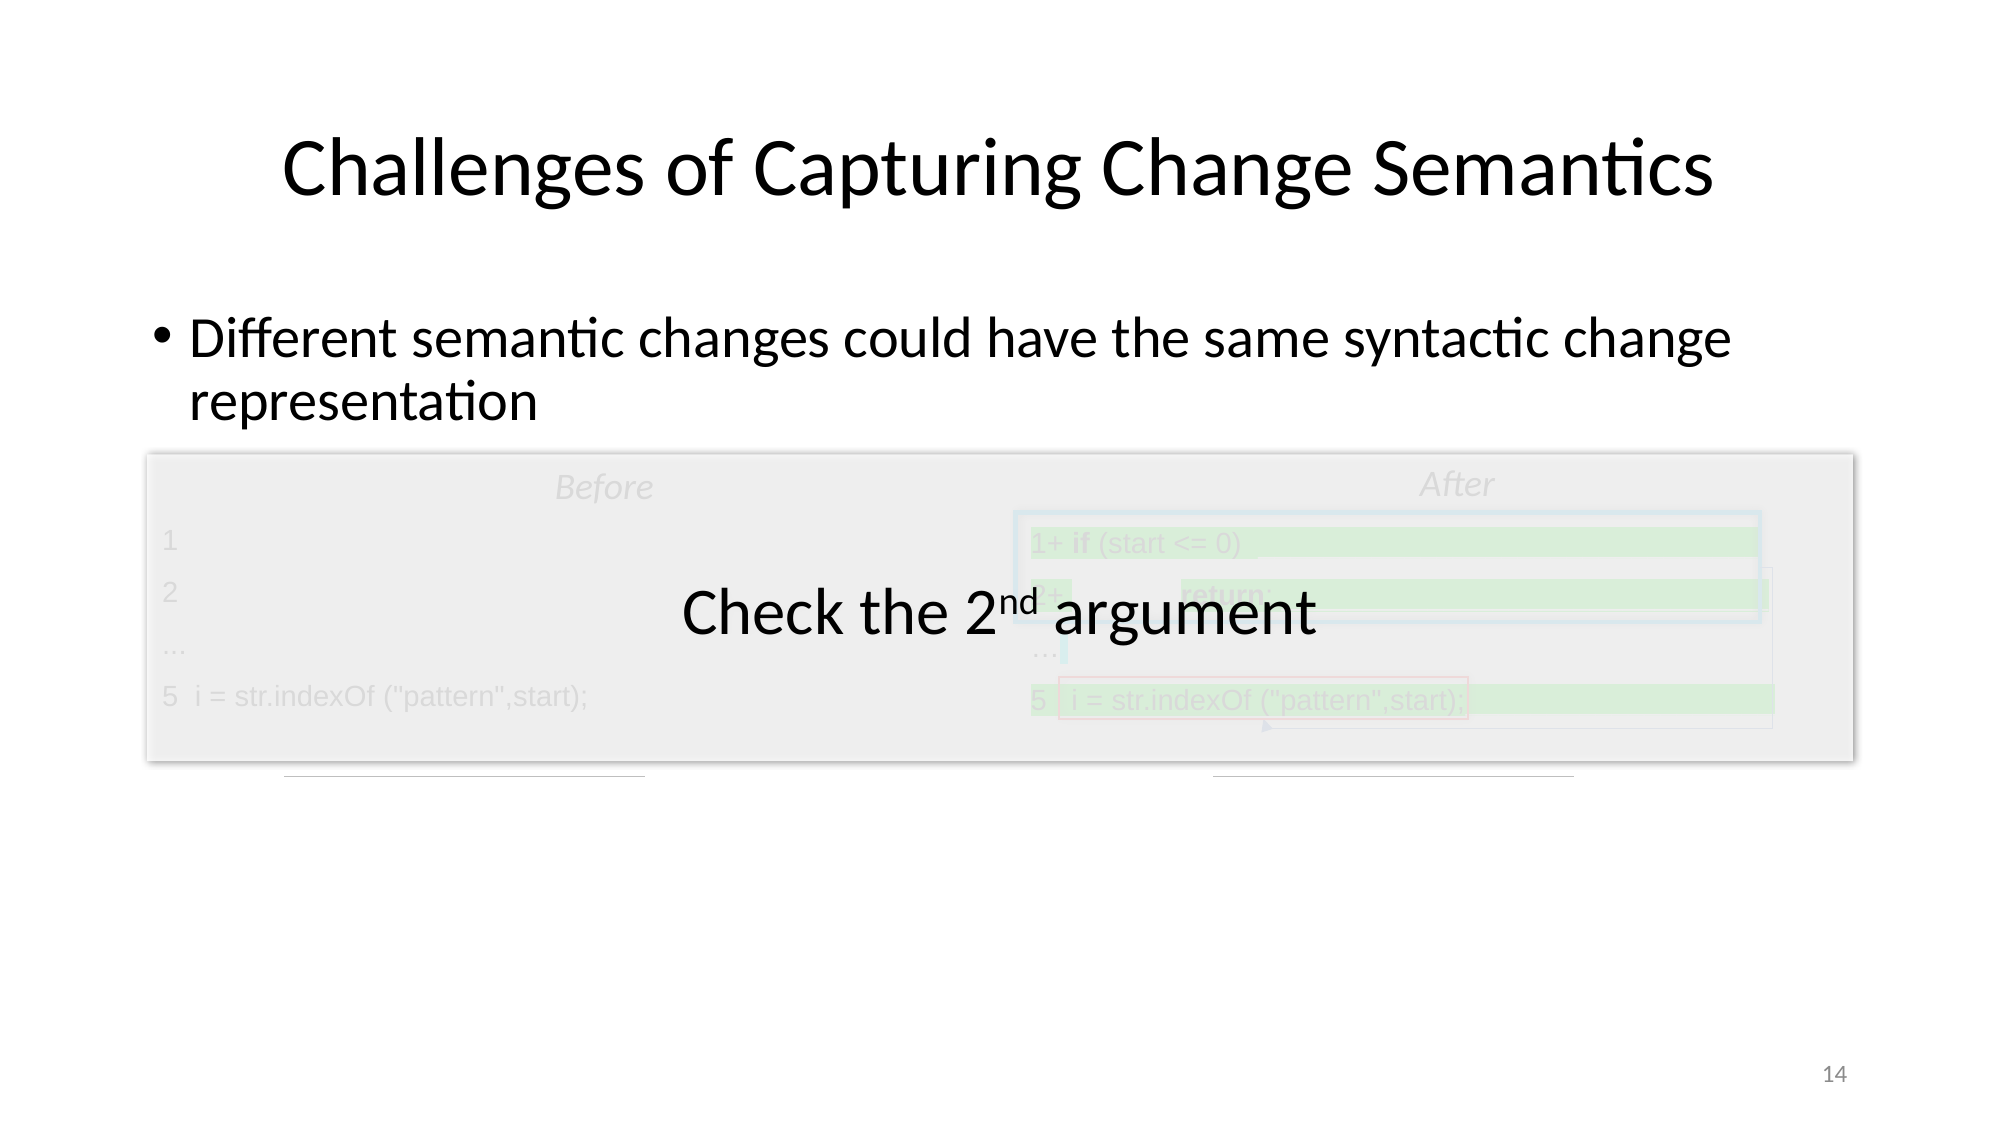

# Challenges of Capturing Change Semantics
Different semantic changes could have the same syntactic change representation

After
Before
1
2
...
5  i = str.indexOf ("pattern",start); ______________________
1+ if (start <= 0)  _______________________________
2+ 	return; ______________________________
…
5   i = str.indexOf ("pattern",start);____________________
Check the 2nd argument

14